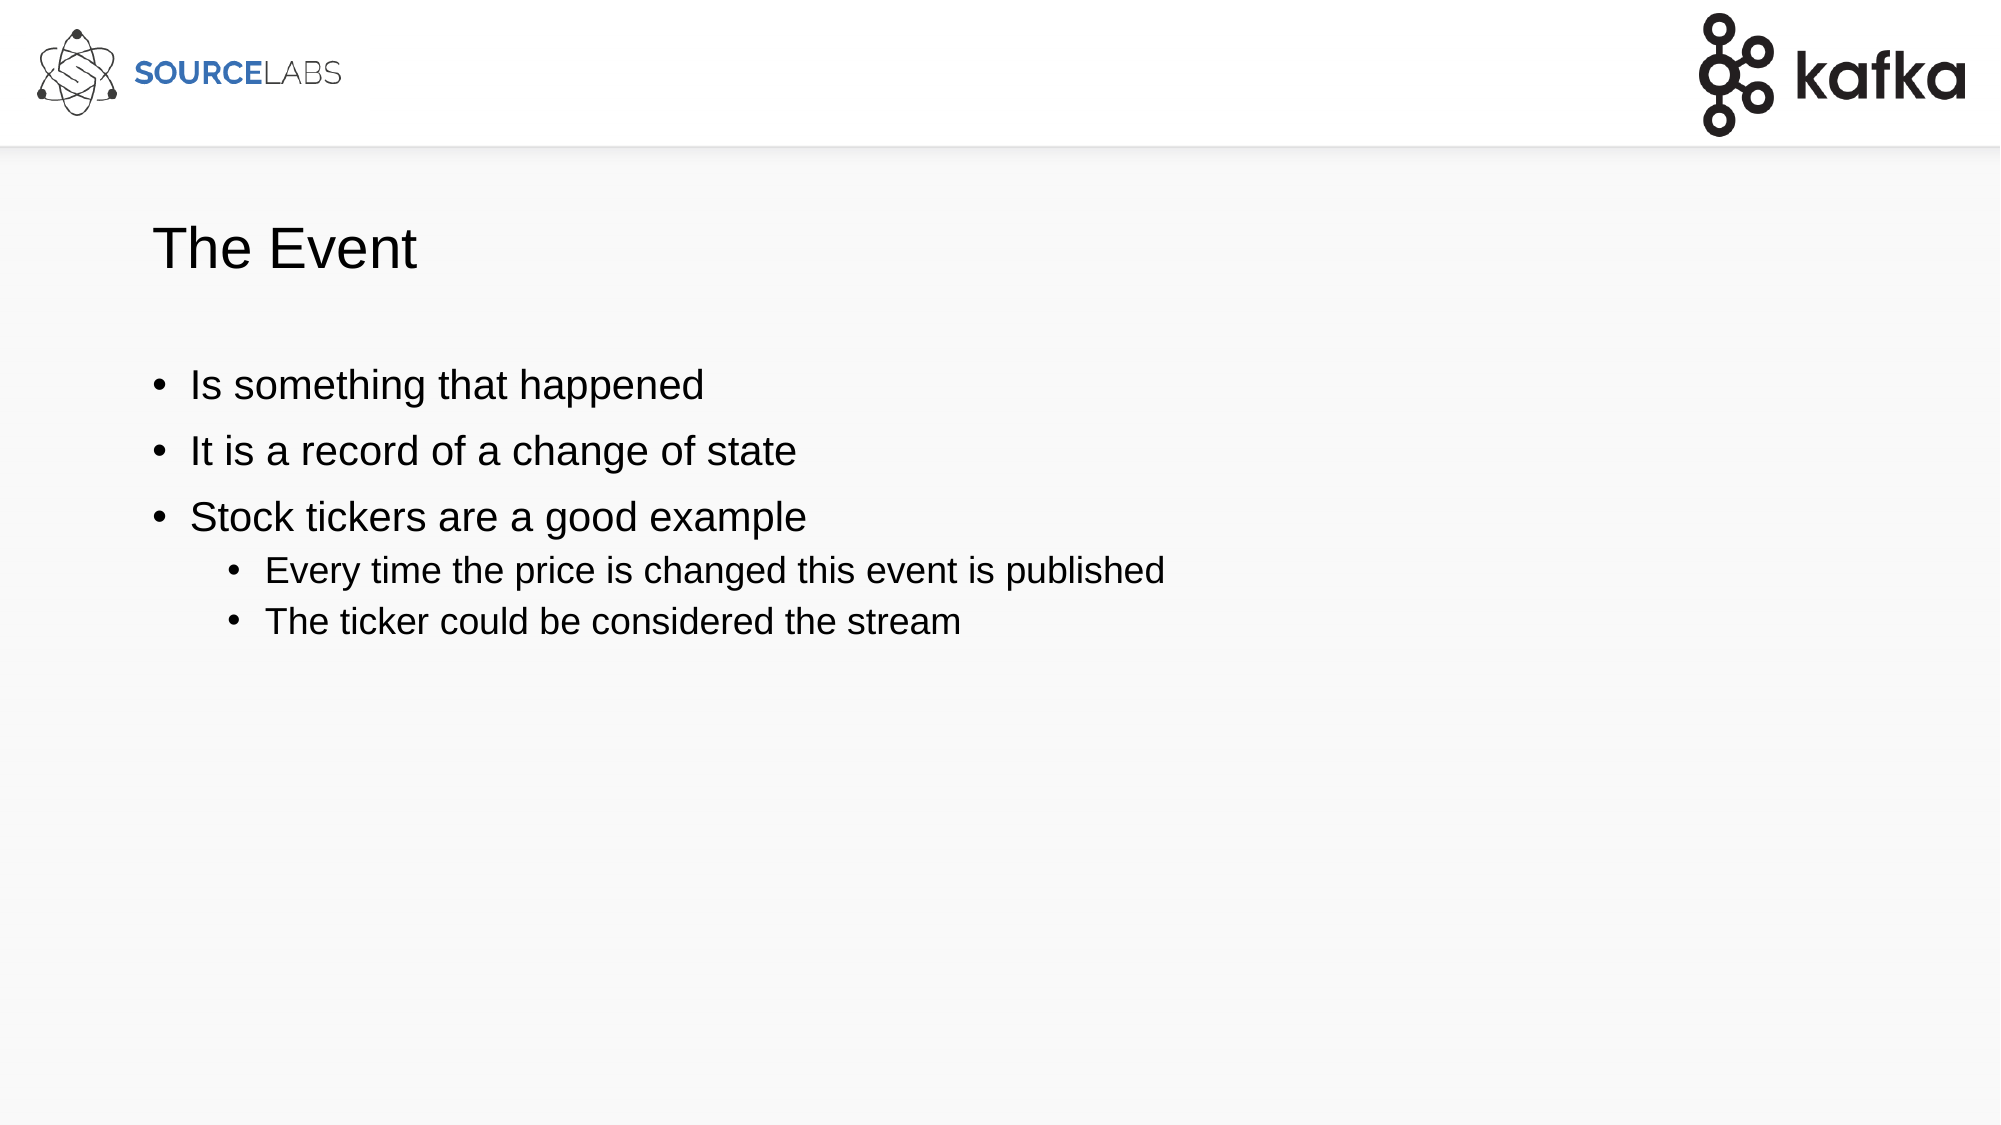

# The Event
Is something that happened
It is a record of a change of state
Stock tickers are a good example
Every time the price is changed this event is published
The ticker could be considered the stream